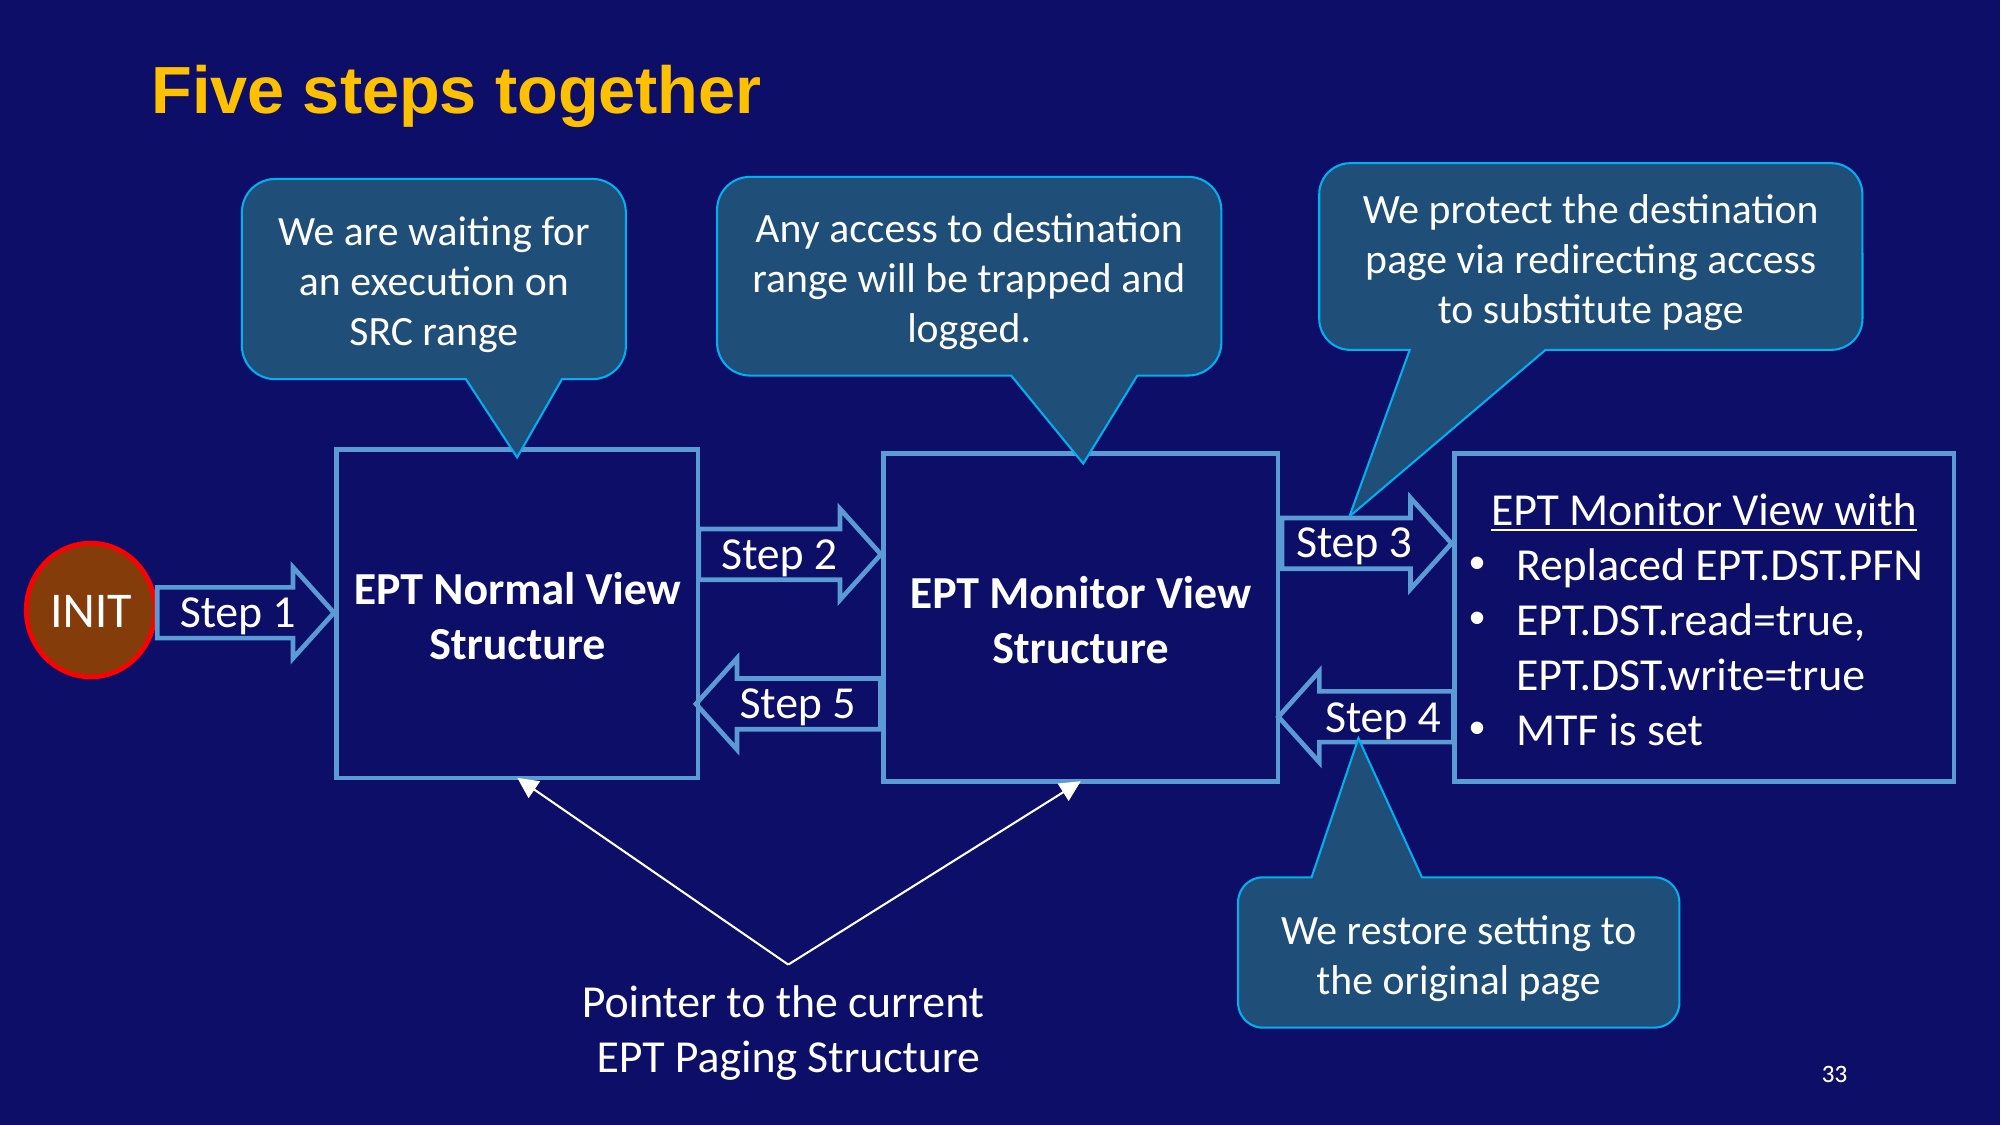

# Five steps together
We protect the destination page via redirecting access to substitute page
Any access to destination range will be trapped and logged.
We are waiting for an execution on SRC range
EPT Normal View
Structure
EPT Monitor View Structure
EPT Monitor View with
Replaced EPT.DST.PFN
EPT.DST.read=true, EPT.DST.write=true
MTF is set

Step 3

Step 2

INIT
Step 1

Step 5

Step 4
We restore setting to the original page
Pointer to the current
EPT Paging Structure
33
33